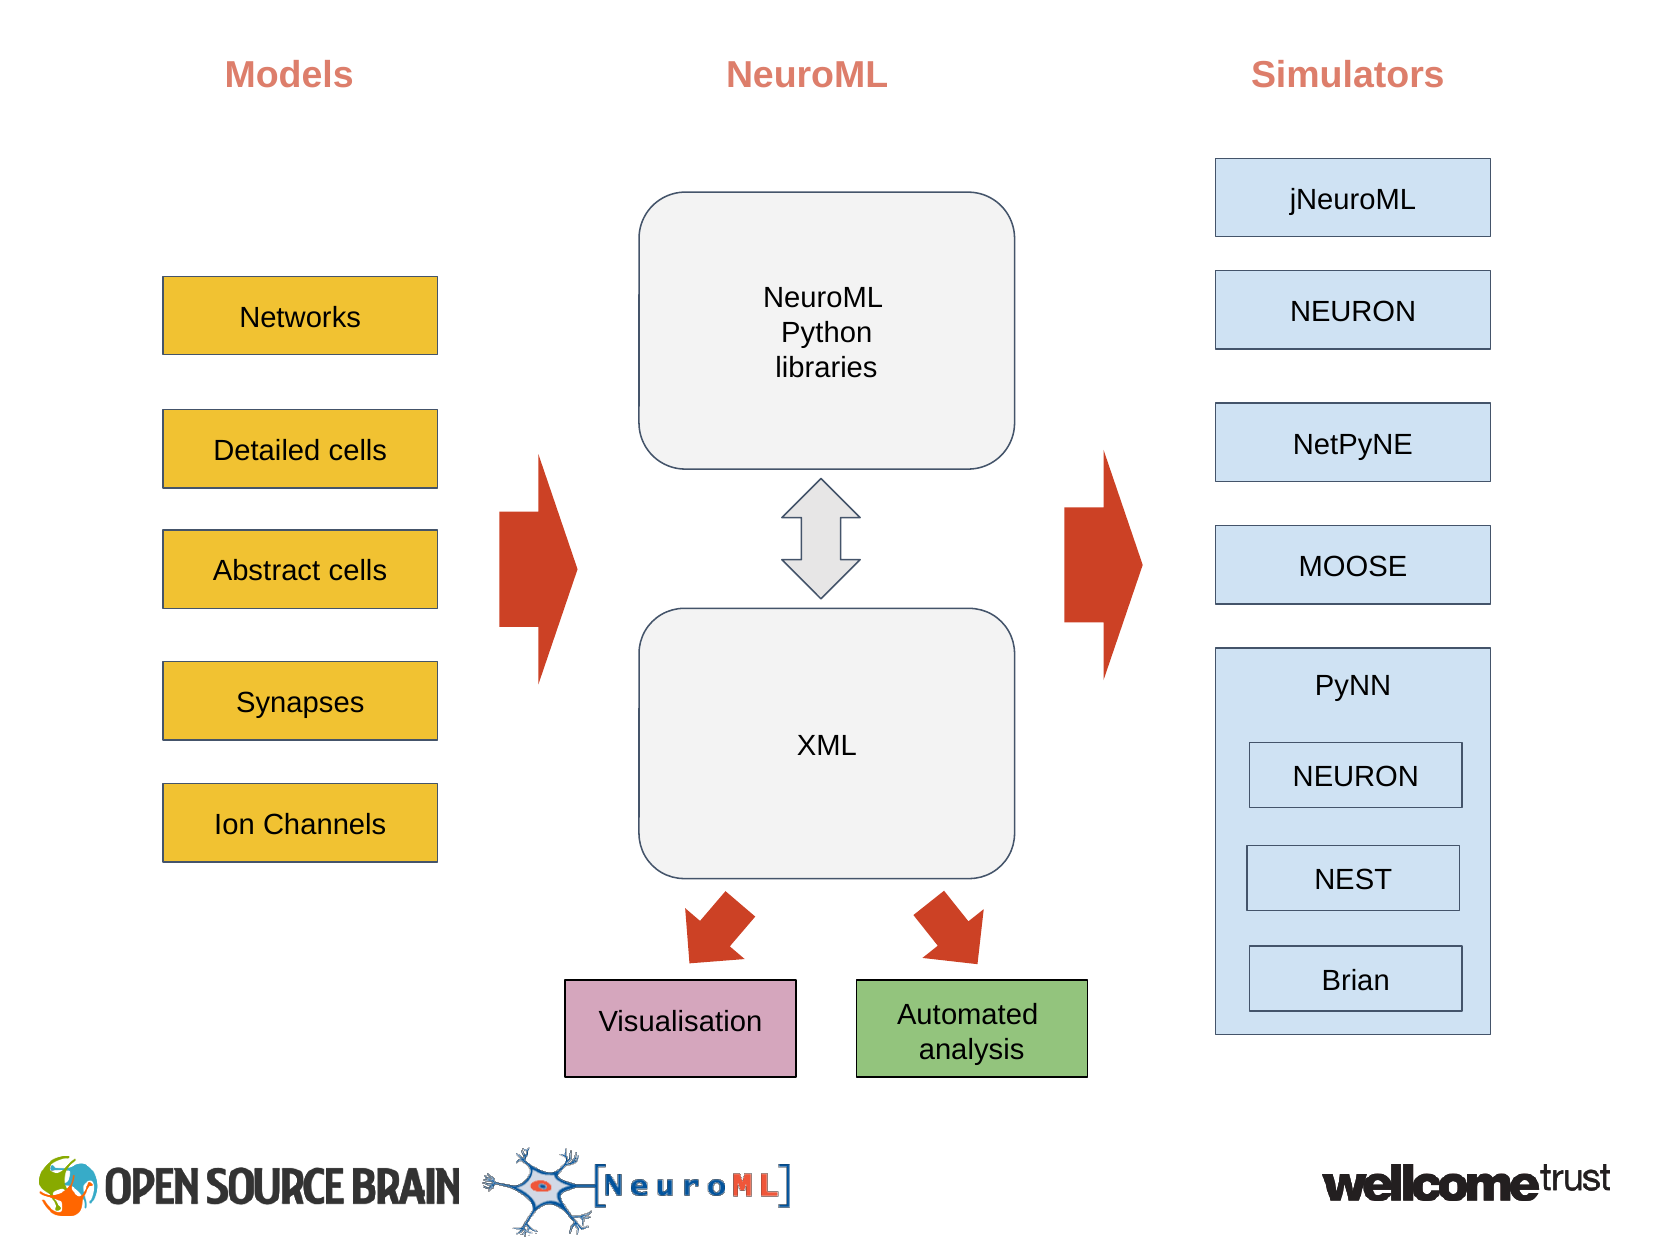

Models
NeuroML
Simulators
jNeuroML
NeuroML
Python
libraries
NEURON
Networks
NetPyNE
Detailed cells

MOOSE
Abstract cells
XML
PyNN

Synapses
NEURON
Ion Channels
NEST

Brian

Visualisation
Automated
analysis